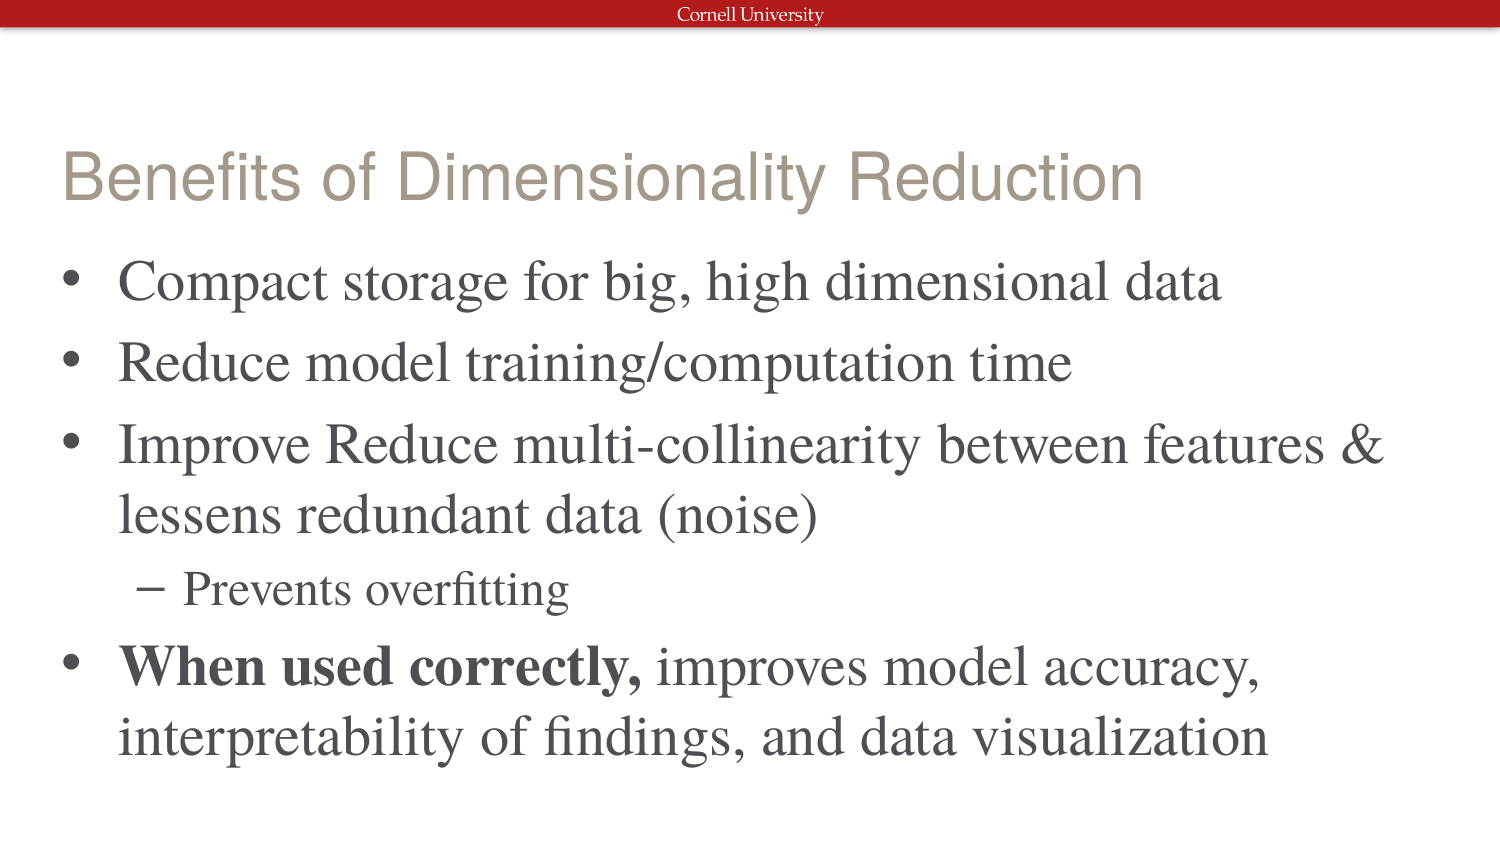

# Benefits of Dimensionality Reduction
Compact storage for big, high dimensional data
Reduce model training/computation time
Improve Reduce multi-collinearity between features & lessens redundant data (noise)
Prevents overfitting
When used correctly, improves model accuracy, interpretability of findings, and data visualization